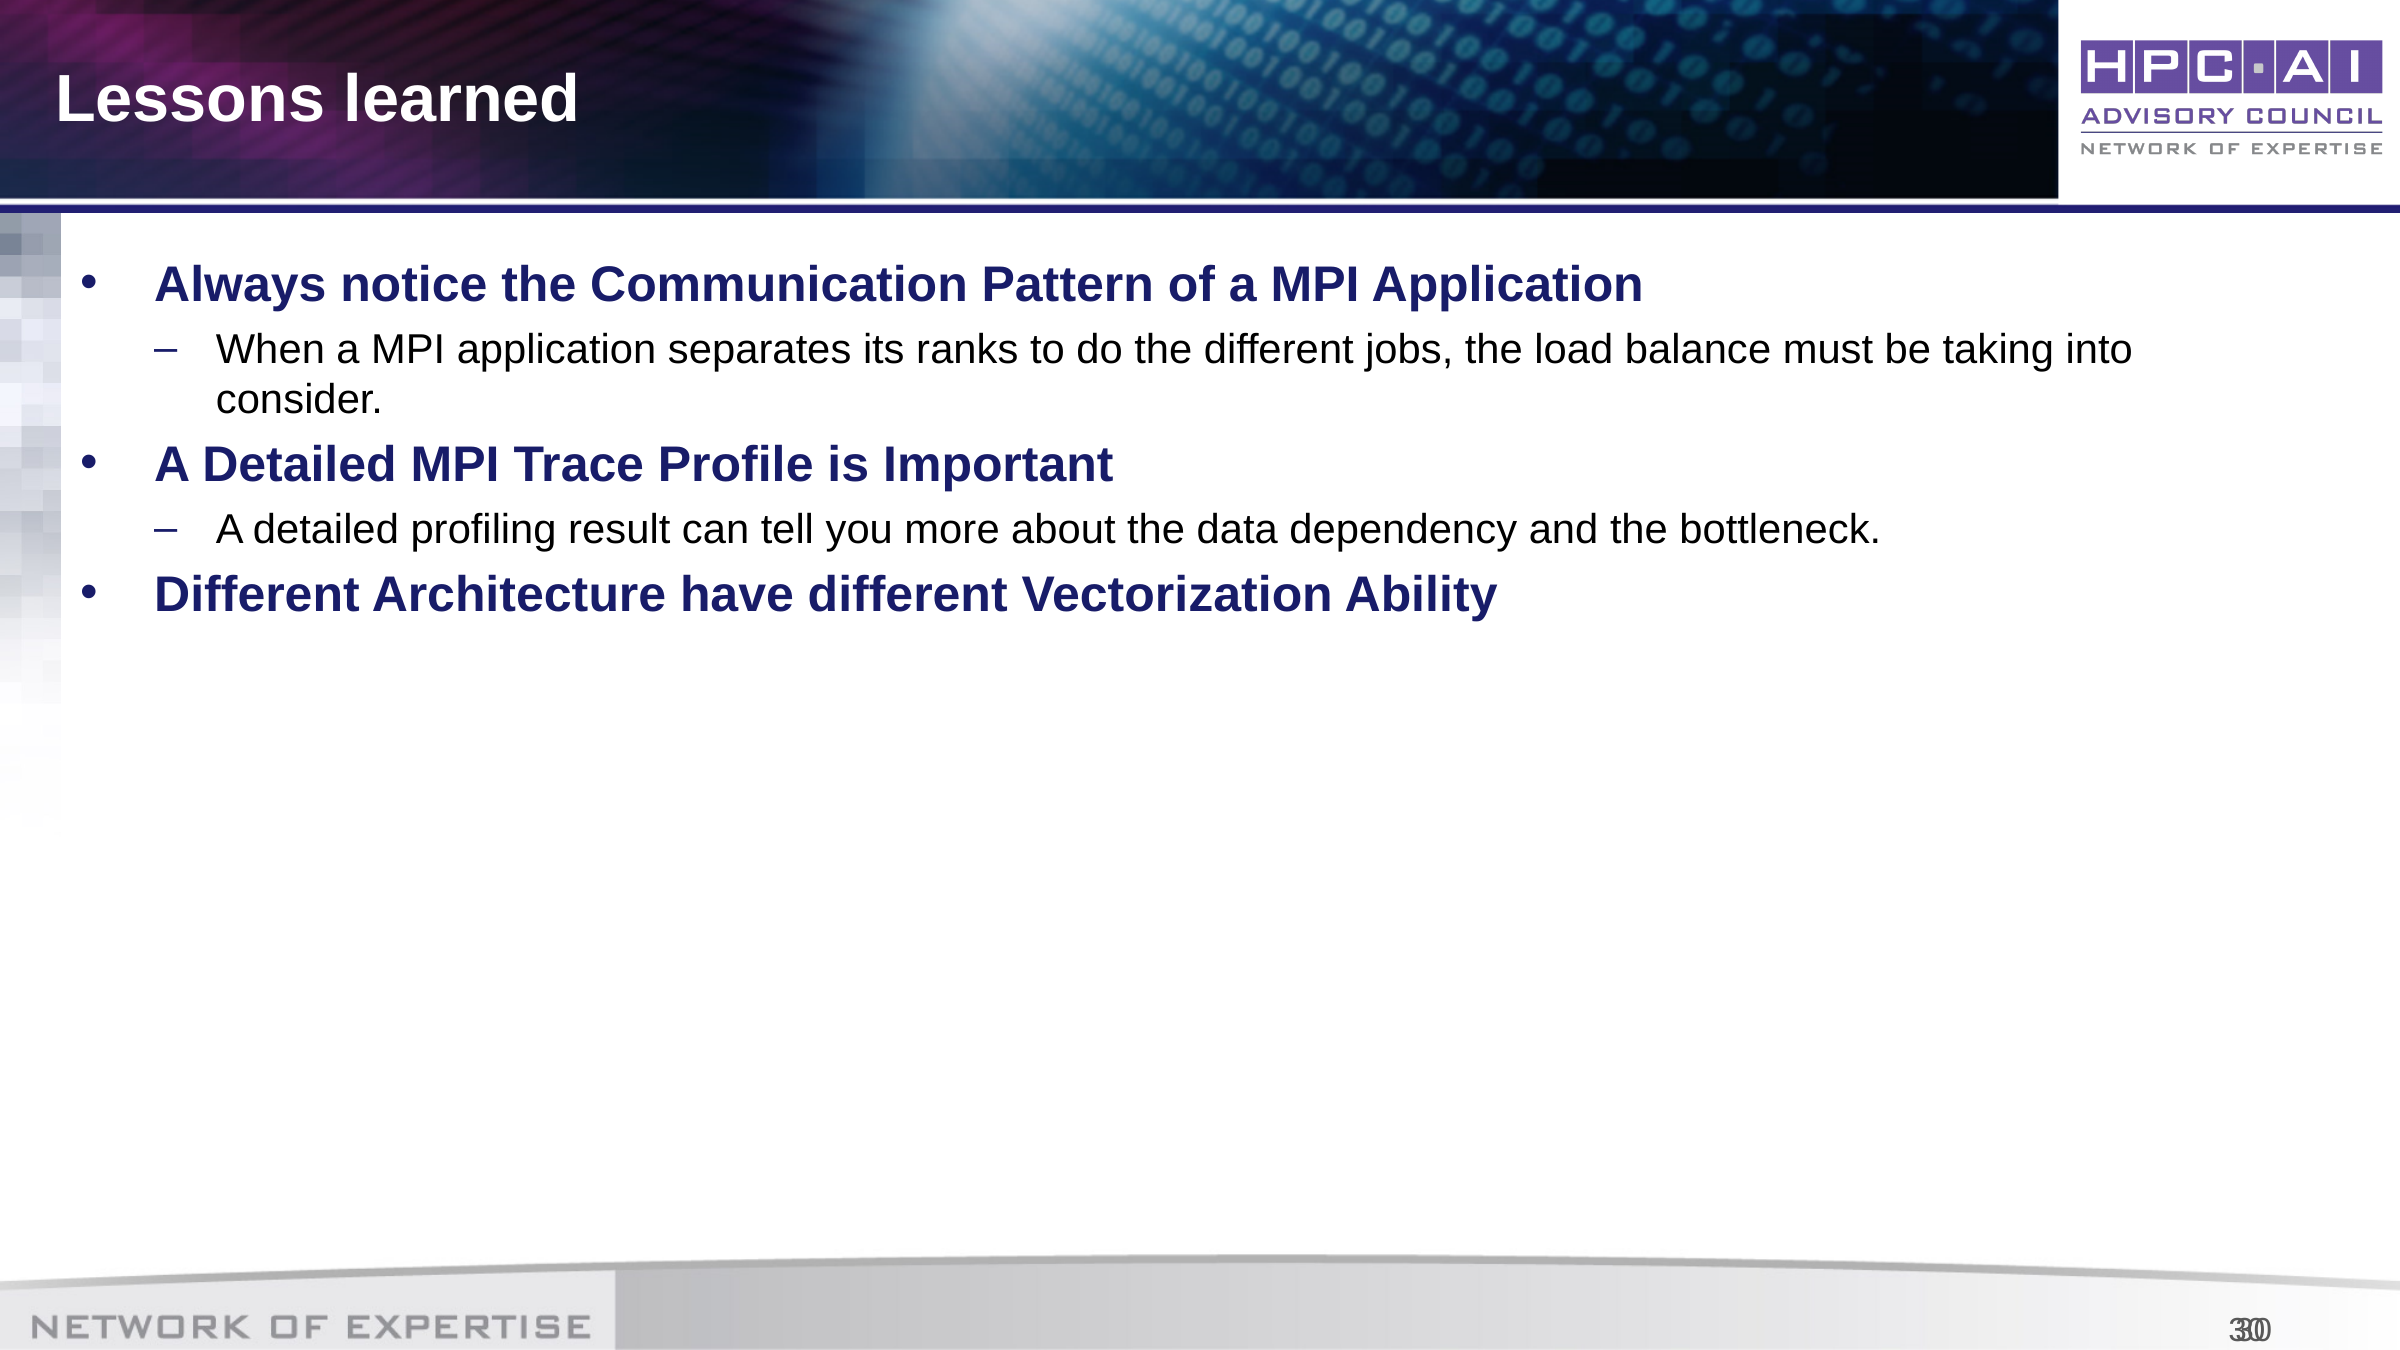

# Lessons learned
Always notice the Communication Pattern of a MPI Application
When a MPI application separates its ranks to do the different jobs, the load balance must be taking into consider.
A Detailed MPI Trace Profile is Important
A detailed profiling result can tell you more about the data dependency and the bottleneck.
Different Architecture have different Vectorization Ability

30